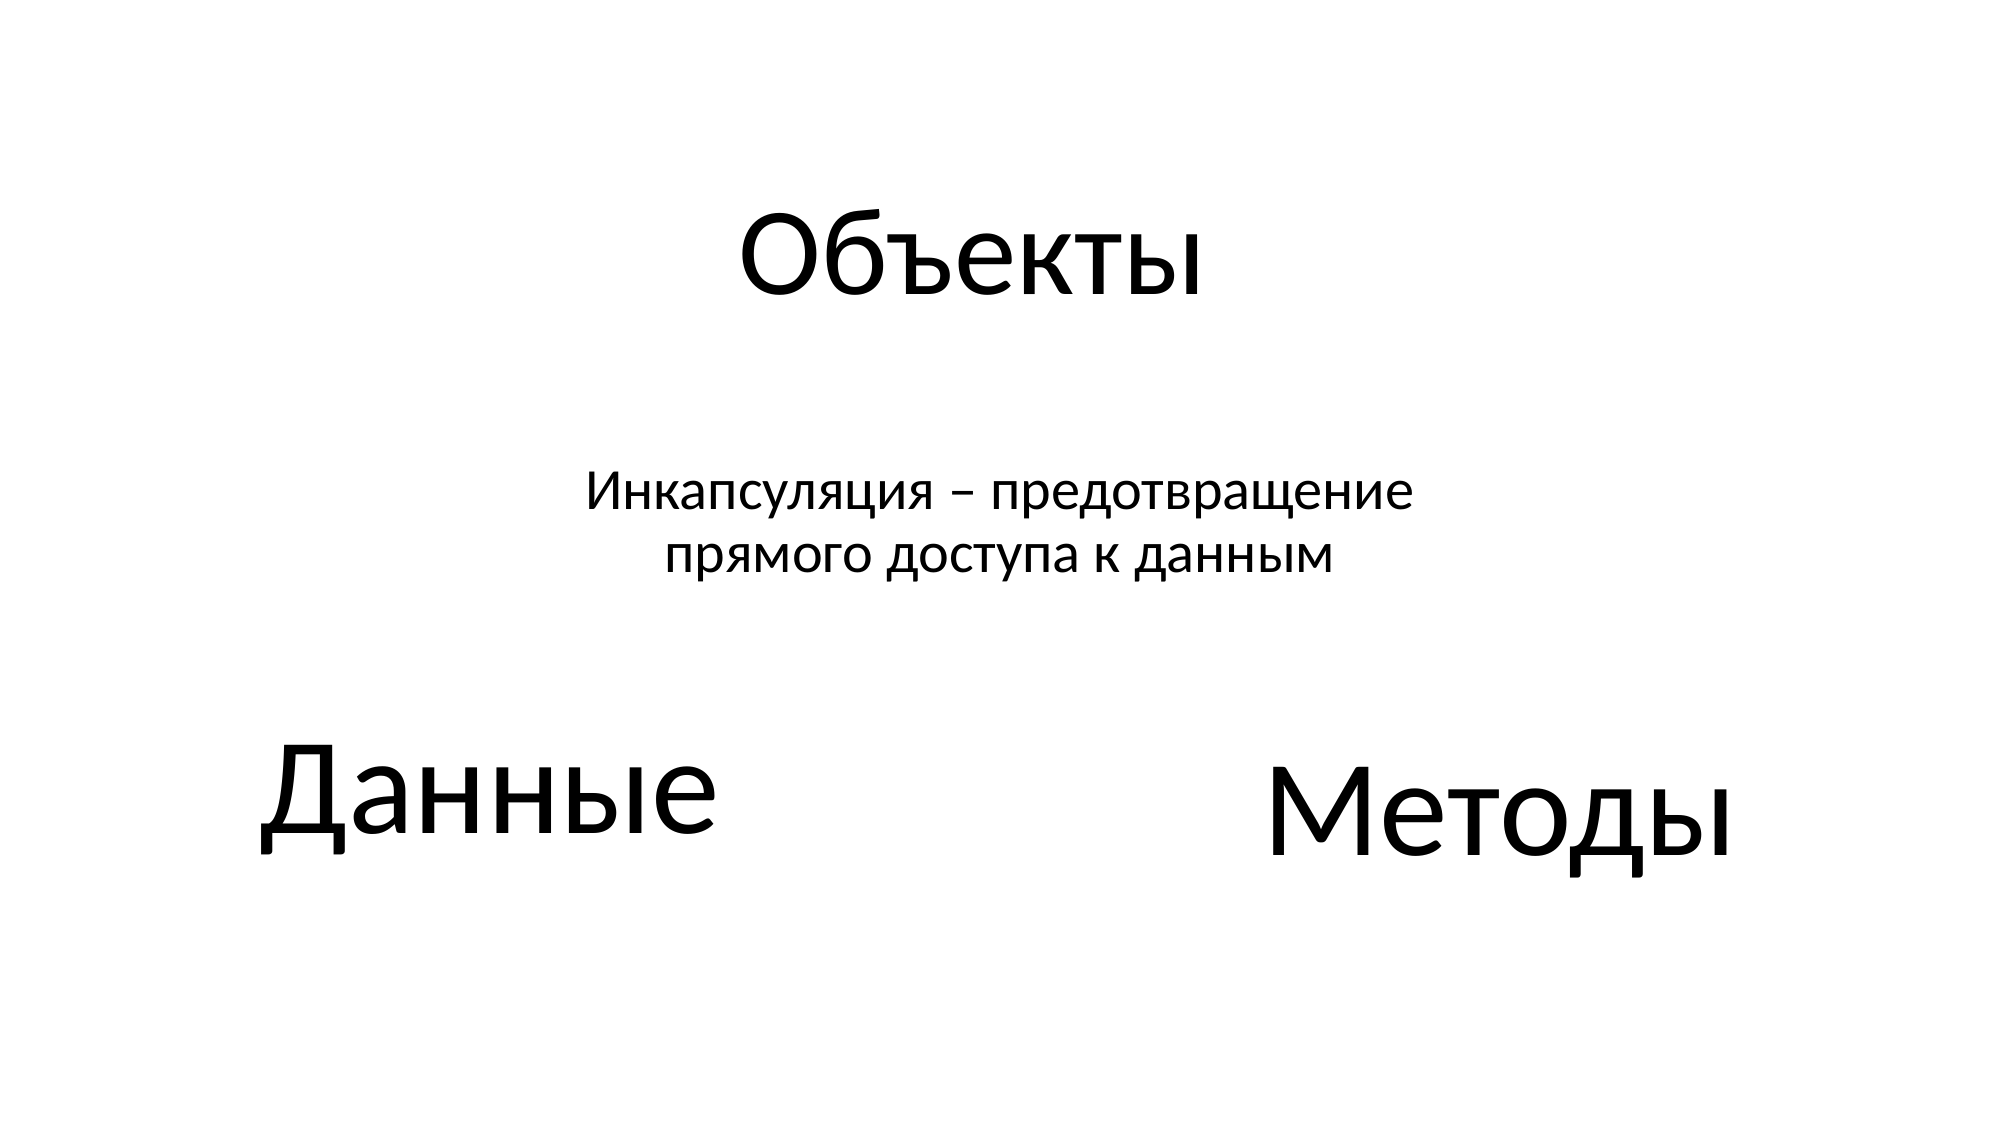

# Объекты
Инкапсуляция – предотвращение прямого доступа к данным
Данные
Методы